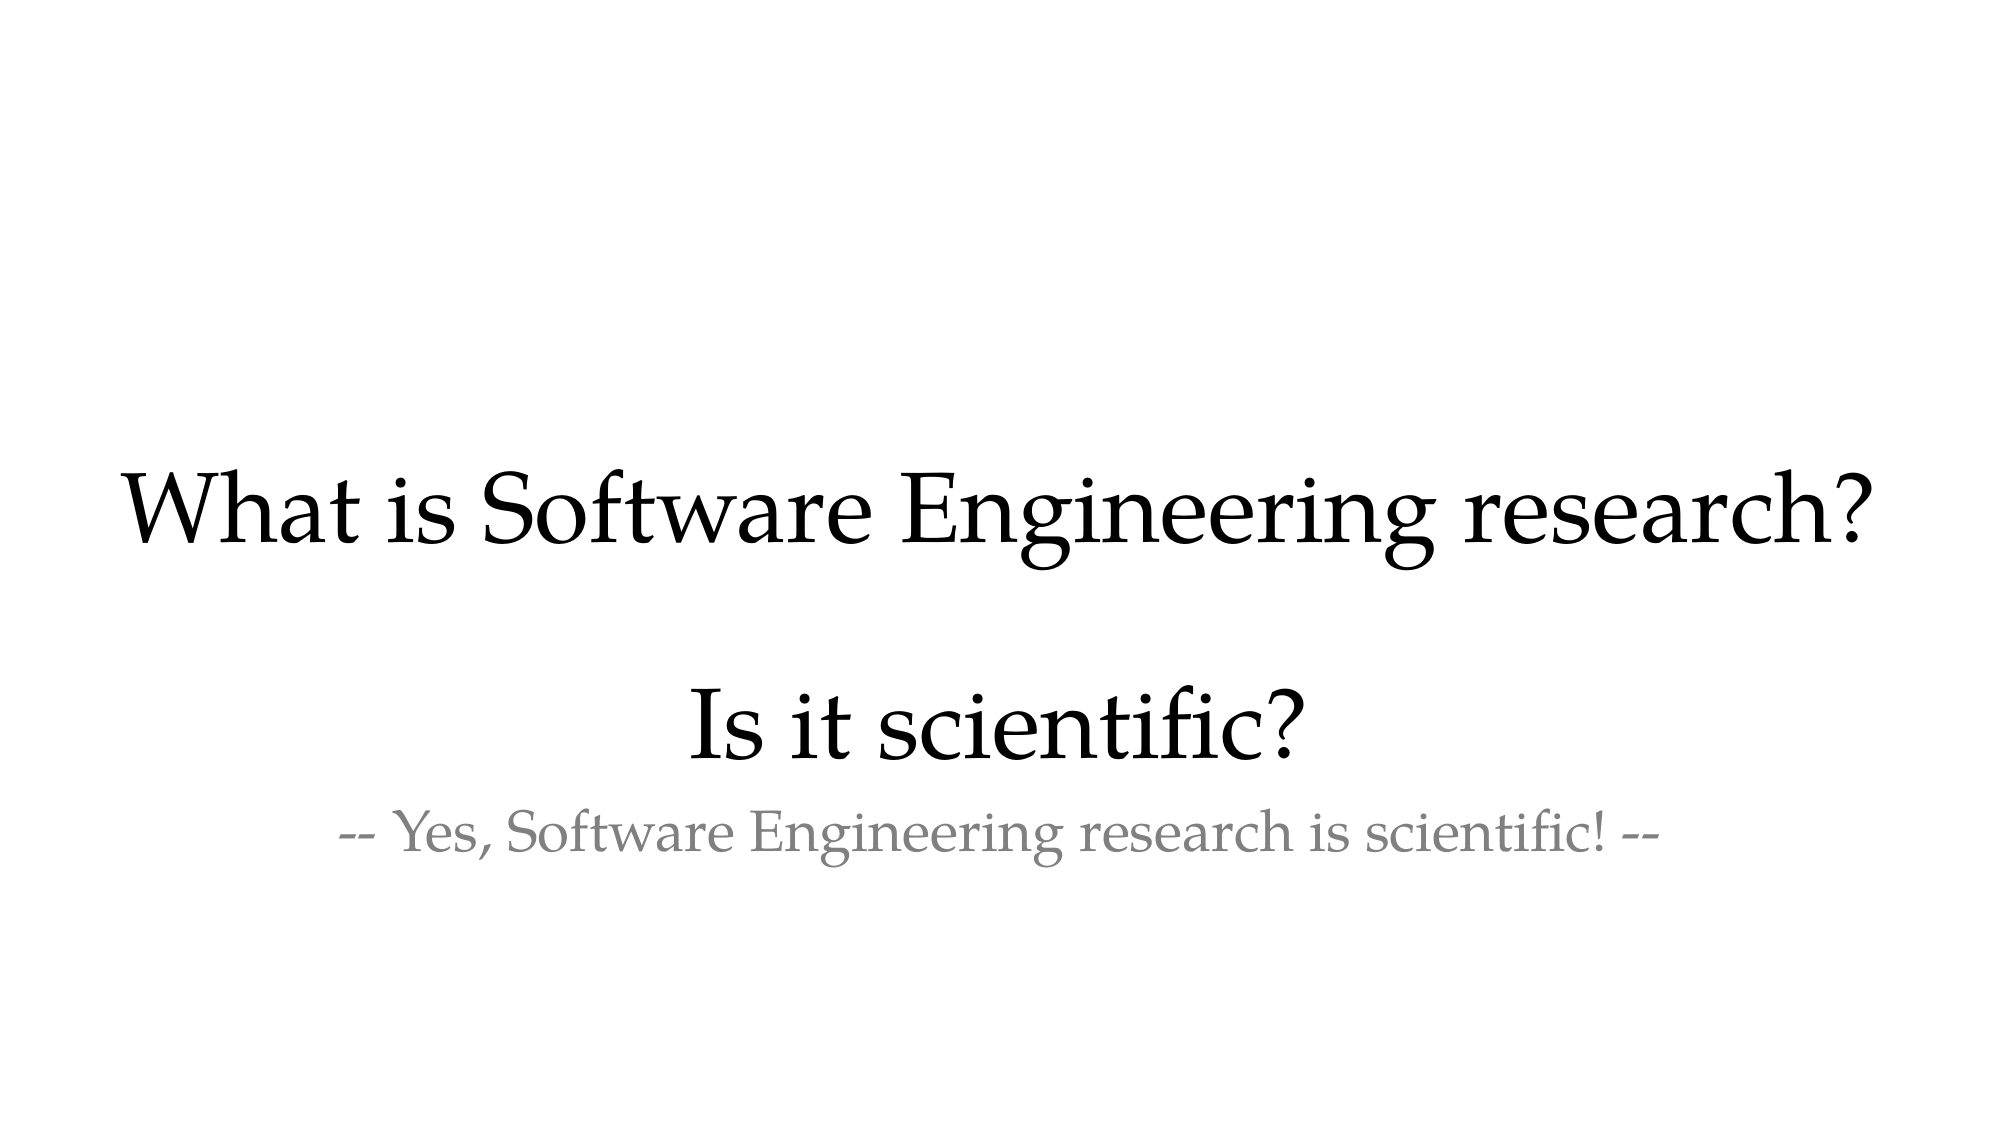

#
What is Software Engineering research?
Is it scientific?
-- Yes, Software Engineering research is scientific! --